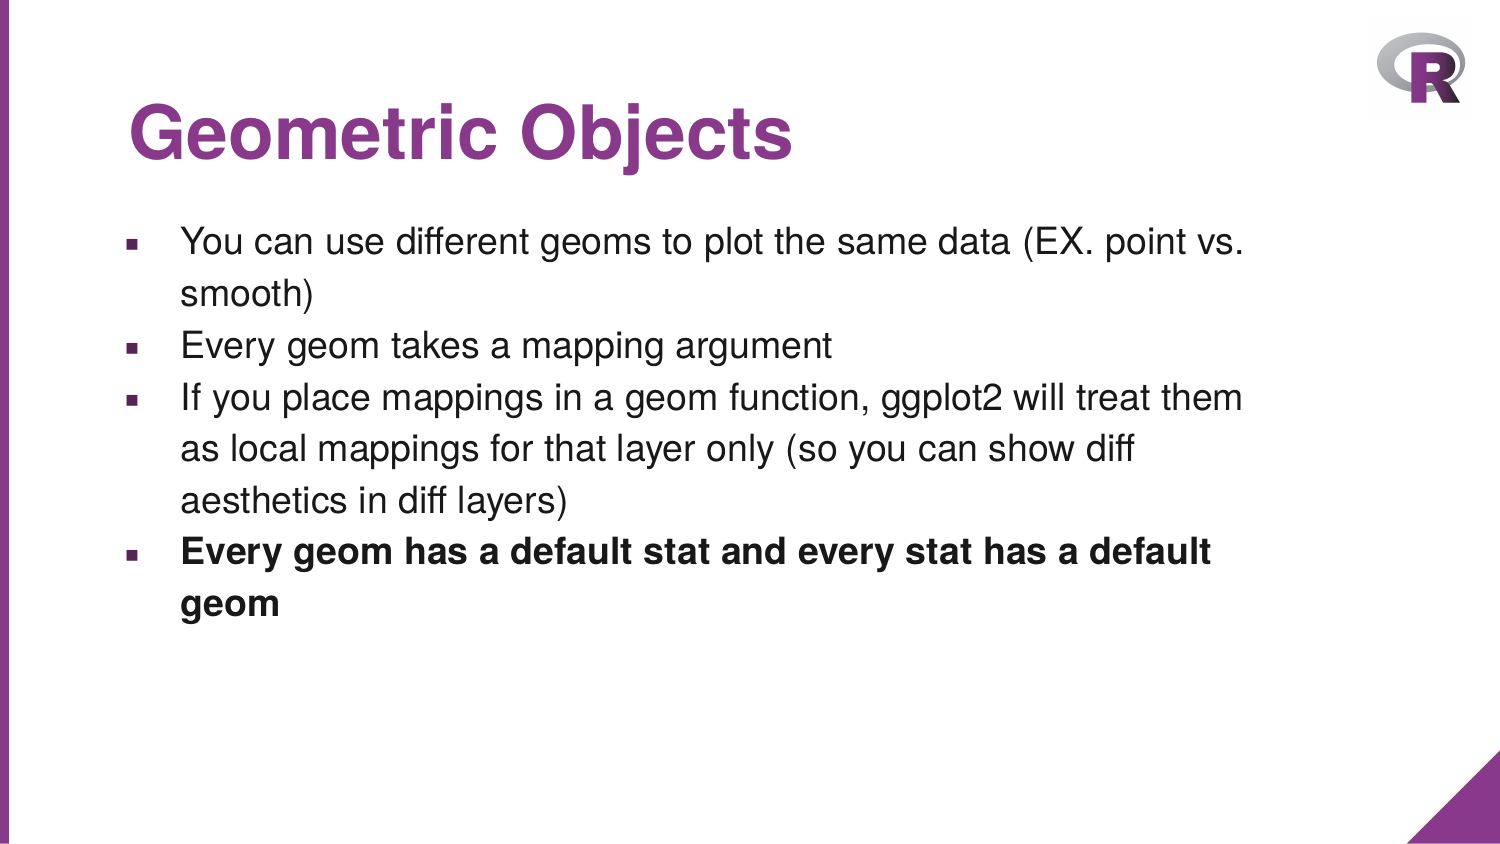

# Geometric Objects
You can use different geoms to plot the same data (EX. point vs. smooth)
Every geom takes a mapping argument
If you place mappings in a geom function, ggplot2 will treat them as local mappings for that layer only (so you can show diff aesthetics in diff layers)
Every geom has a default stat and every stat has a default geom